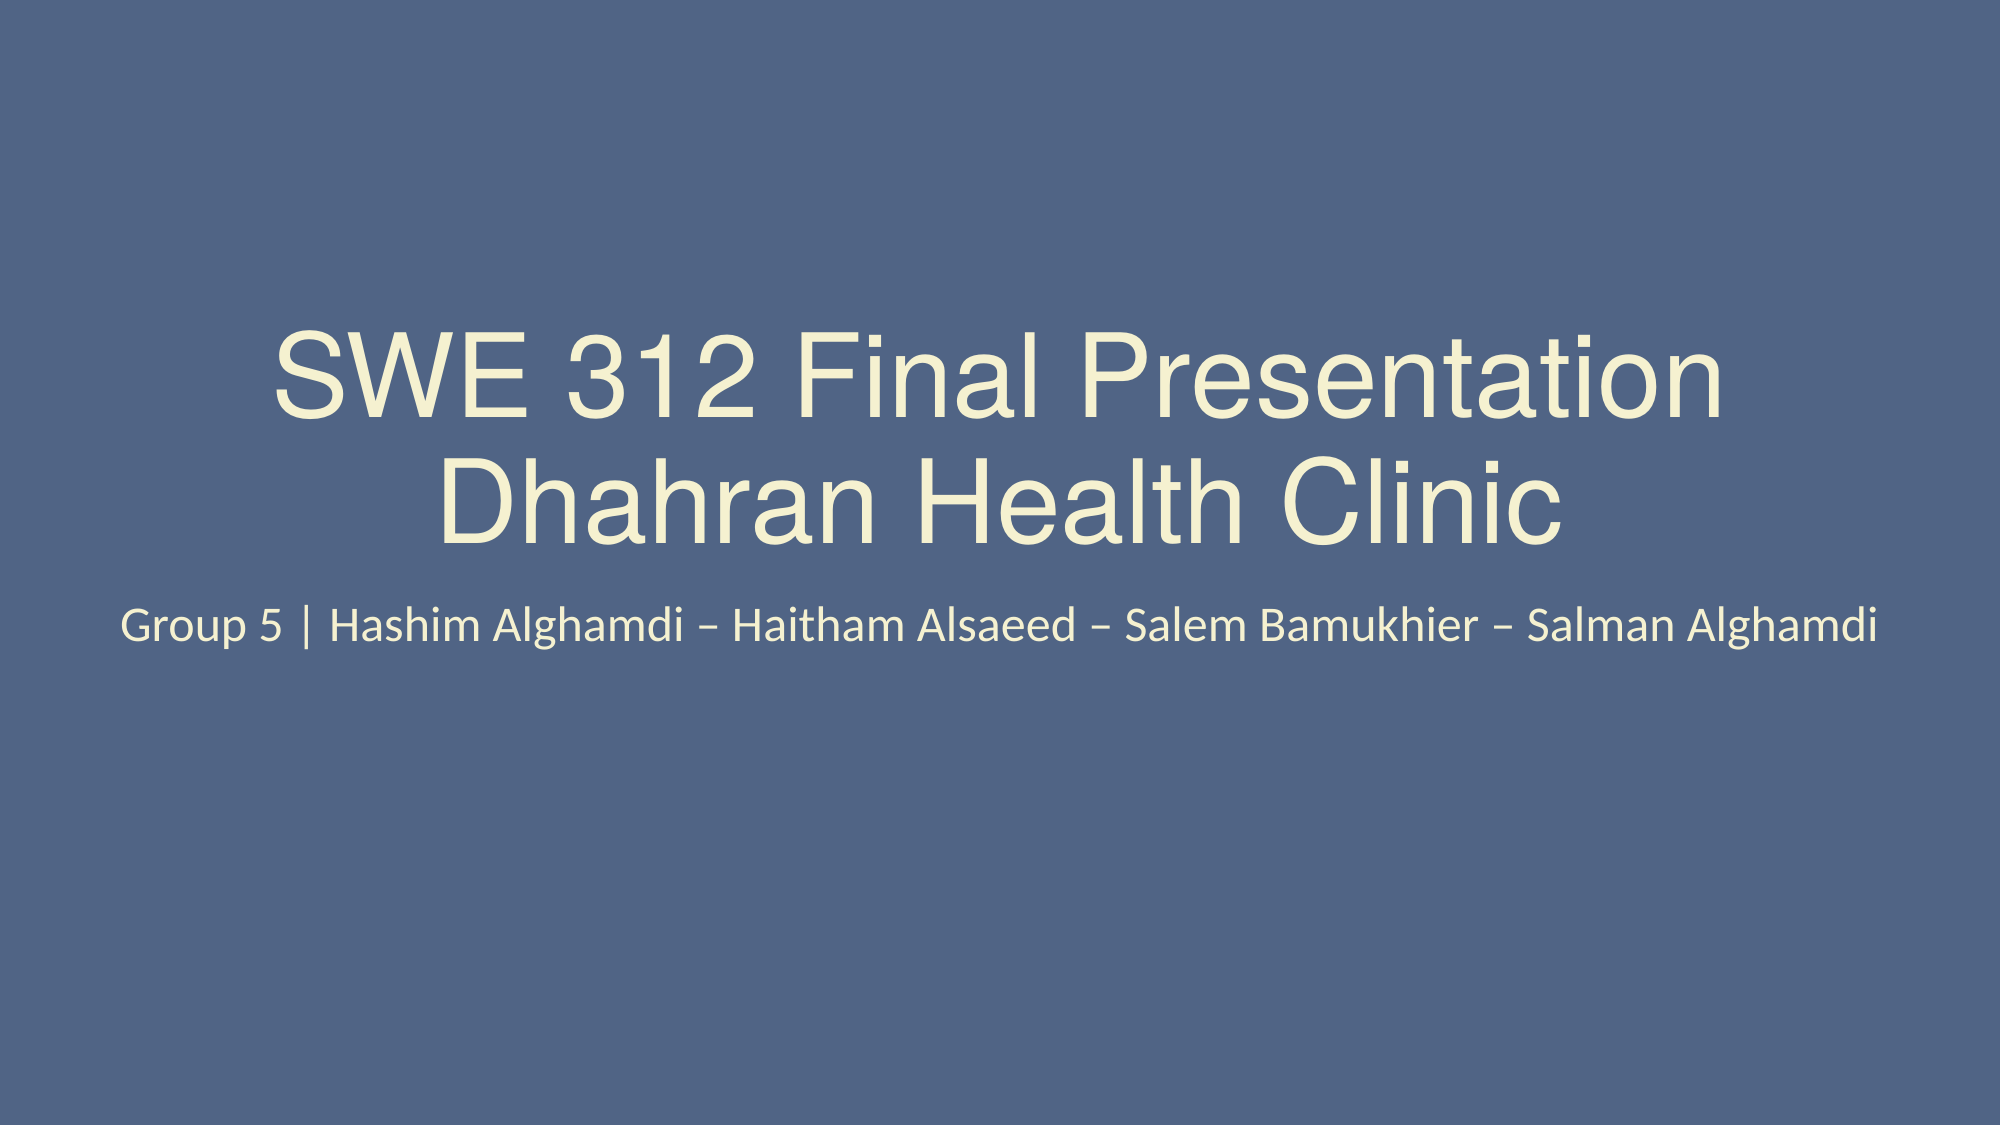

# SWE 312 Final Presentation Dhahran Health Clinic
Group 5 | Hashim Alghamdi – Haitham Alsaeed – Salem Bamukhier – Salman Alghamdi